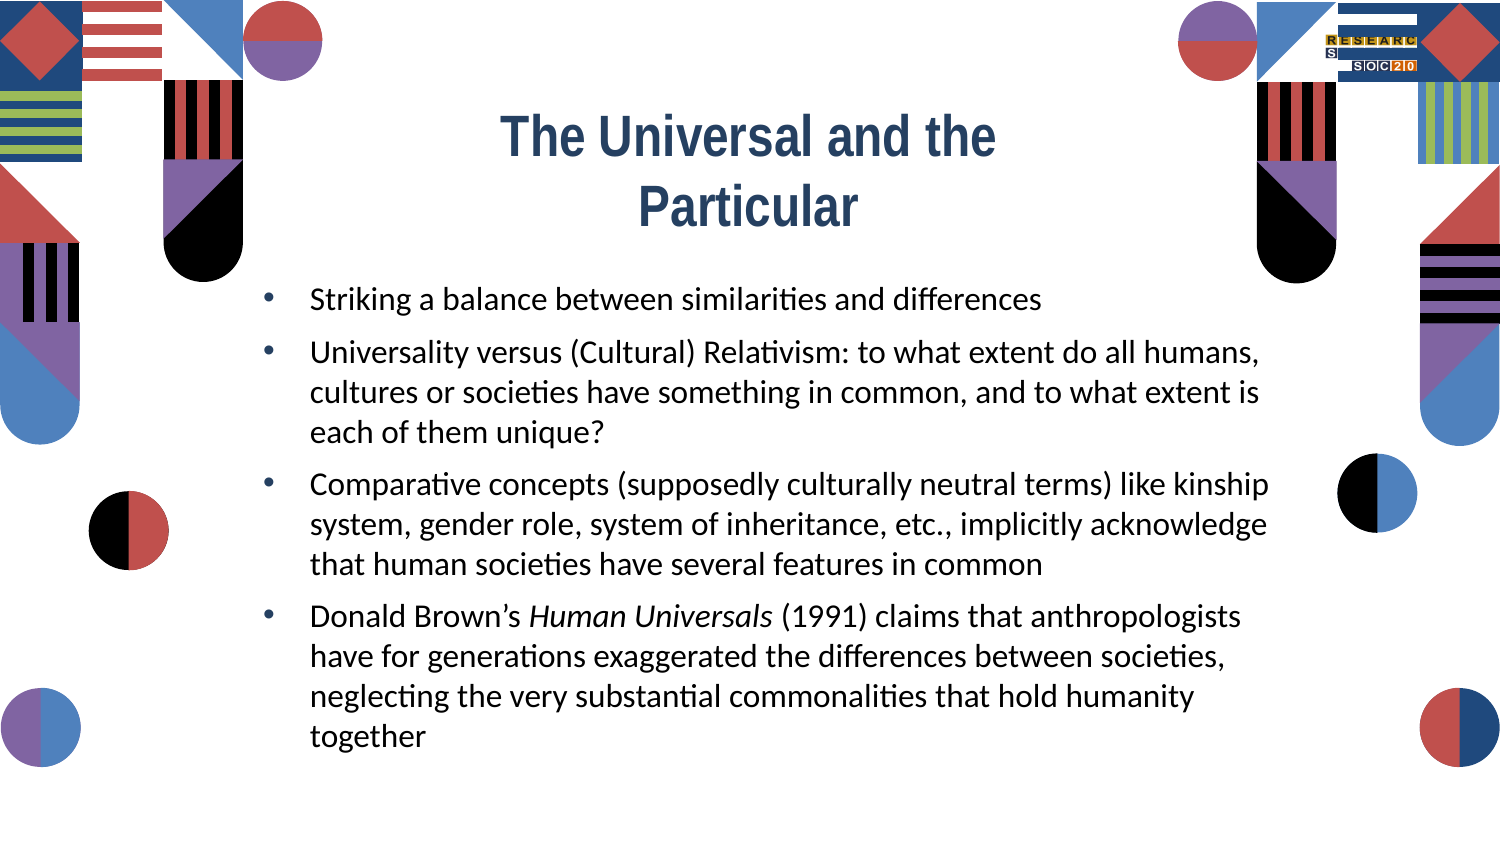

The Universal and the Particular
Striking a balance between similarities and differences
Universality versus (Cultural) Relativism: to what extent do all humans, cultures or societies have something in common, and to what extent is each of them unique?
Comparative concepts (supposedly culturally neutral terms) like kinship system, gender role, system of inheritance, etc., implicitly acknowledge that human societies have several features in common
Donald Brown’s Human Universals (1991) claims that anthropologists have for generations exaggerated the differences between societies, neglecting the very substantial commonalities that hold humanity together